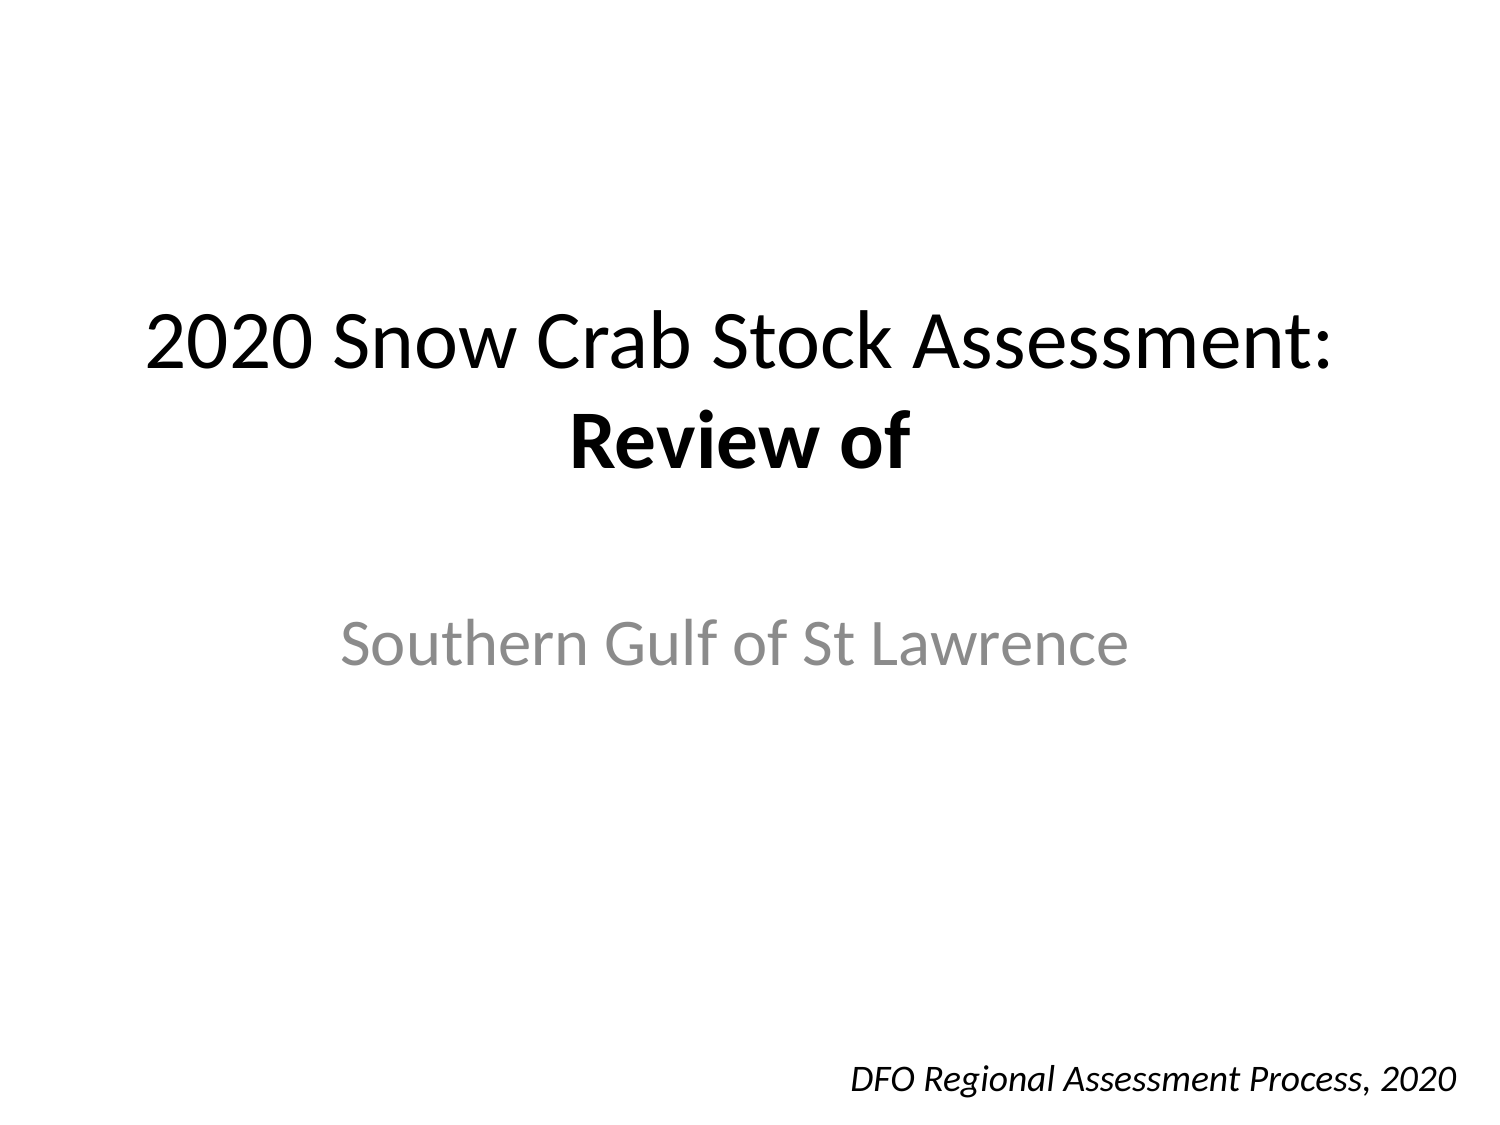

# 2020 Snow Crab Stock Assessment: Review of
Southern Gulf of St Lawrence
DFO Regional Assessment Process, 2020